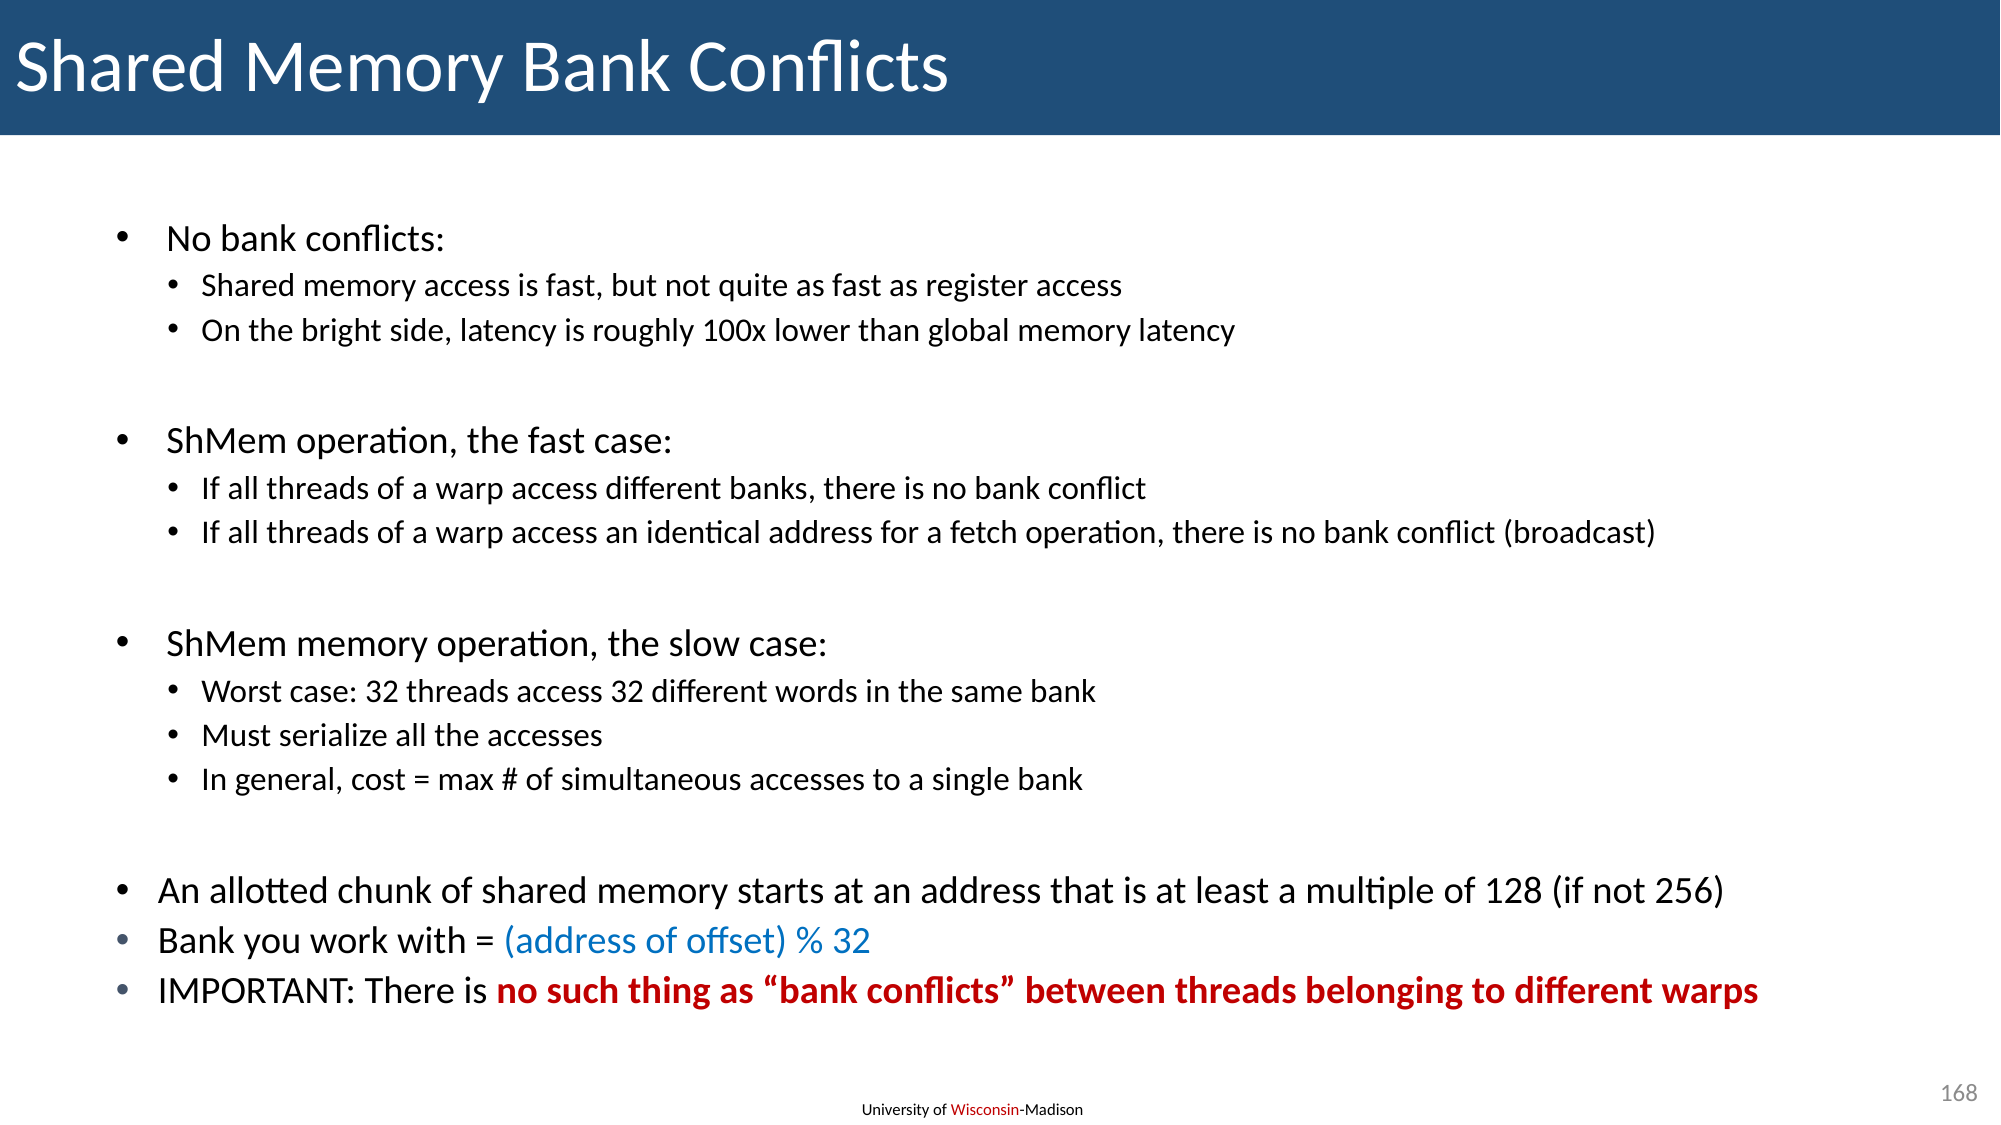

# Shared Memory Bank Conflicts
No bank conflicts:
Shared memory access is fast, but not quite as fast as register access
On the bright side, latency is roughly 100x lower than global memory latency

ShMem operation, the fast case:
If all threads of a warp access different banks, there is no bank conflict
If all threads of a warp access an identical address for a fetch operation, there is no bank conflict (broadcast)

ShMem memory operation, the slow case:
Worst case: 32 threads access 32 different words in the same bank
Must serialize all the accesses
In general, cost = max # of simultaneous accesses to a single bank

An allotted chunk of shared memory starts at an address that is at least a multiple of 128 (if not 256)
Bank you work with = (address of offset) % 32
IMPORTANT: There is no such thing as “bank conflicts” between threads belonging to different warps

168